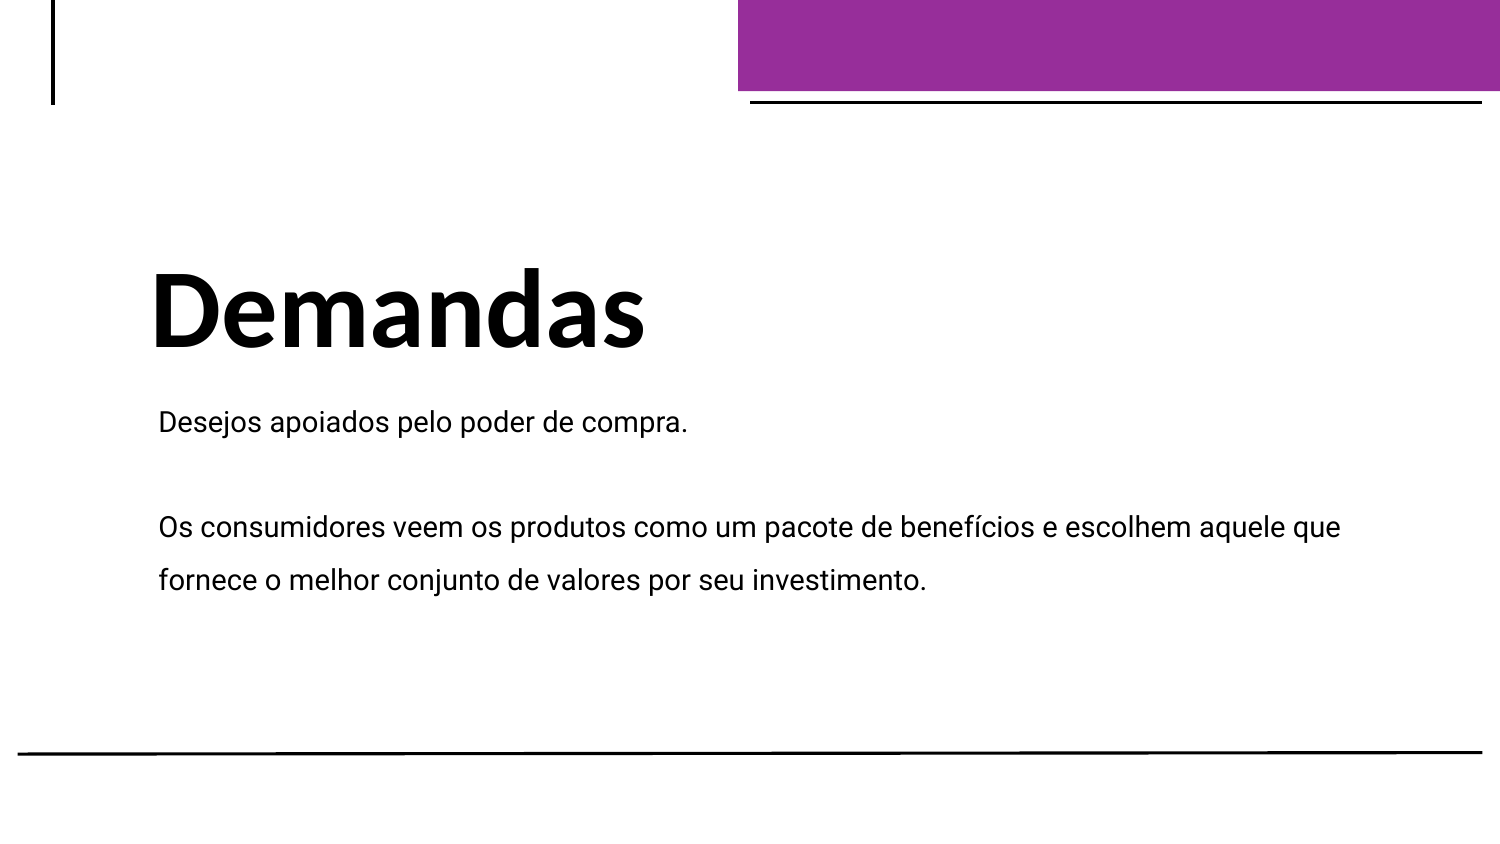

Demandas
Desejos apoiados pelo poder de compra.

Os consumidores veem os produtos como um pacote de benefícios e escolhem aquele que fornece o melhor conjunto de valores por seu investimento.